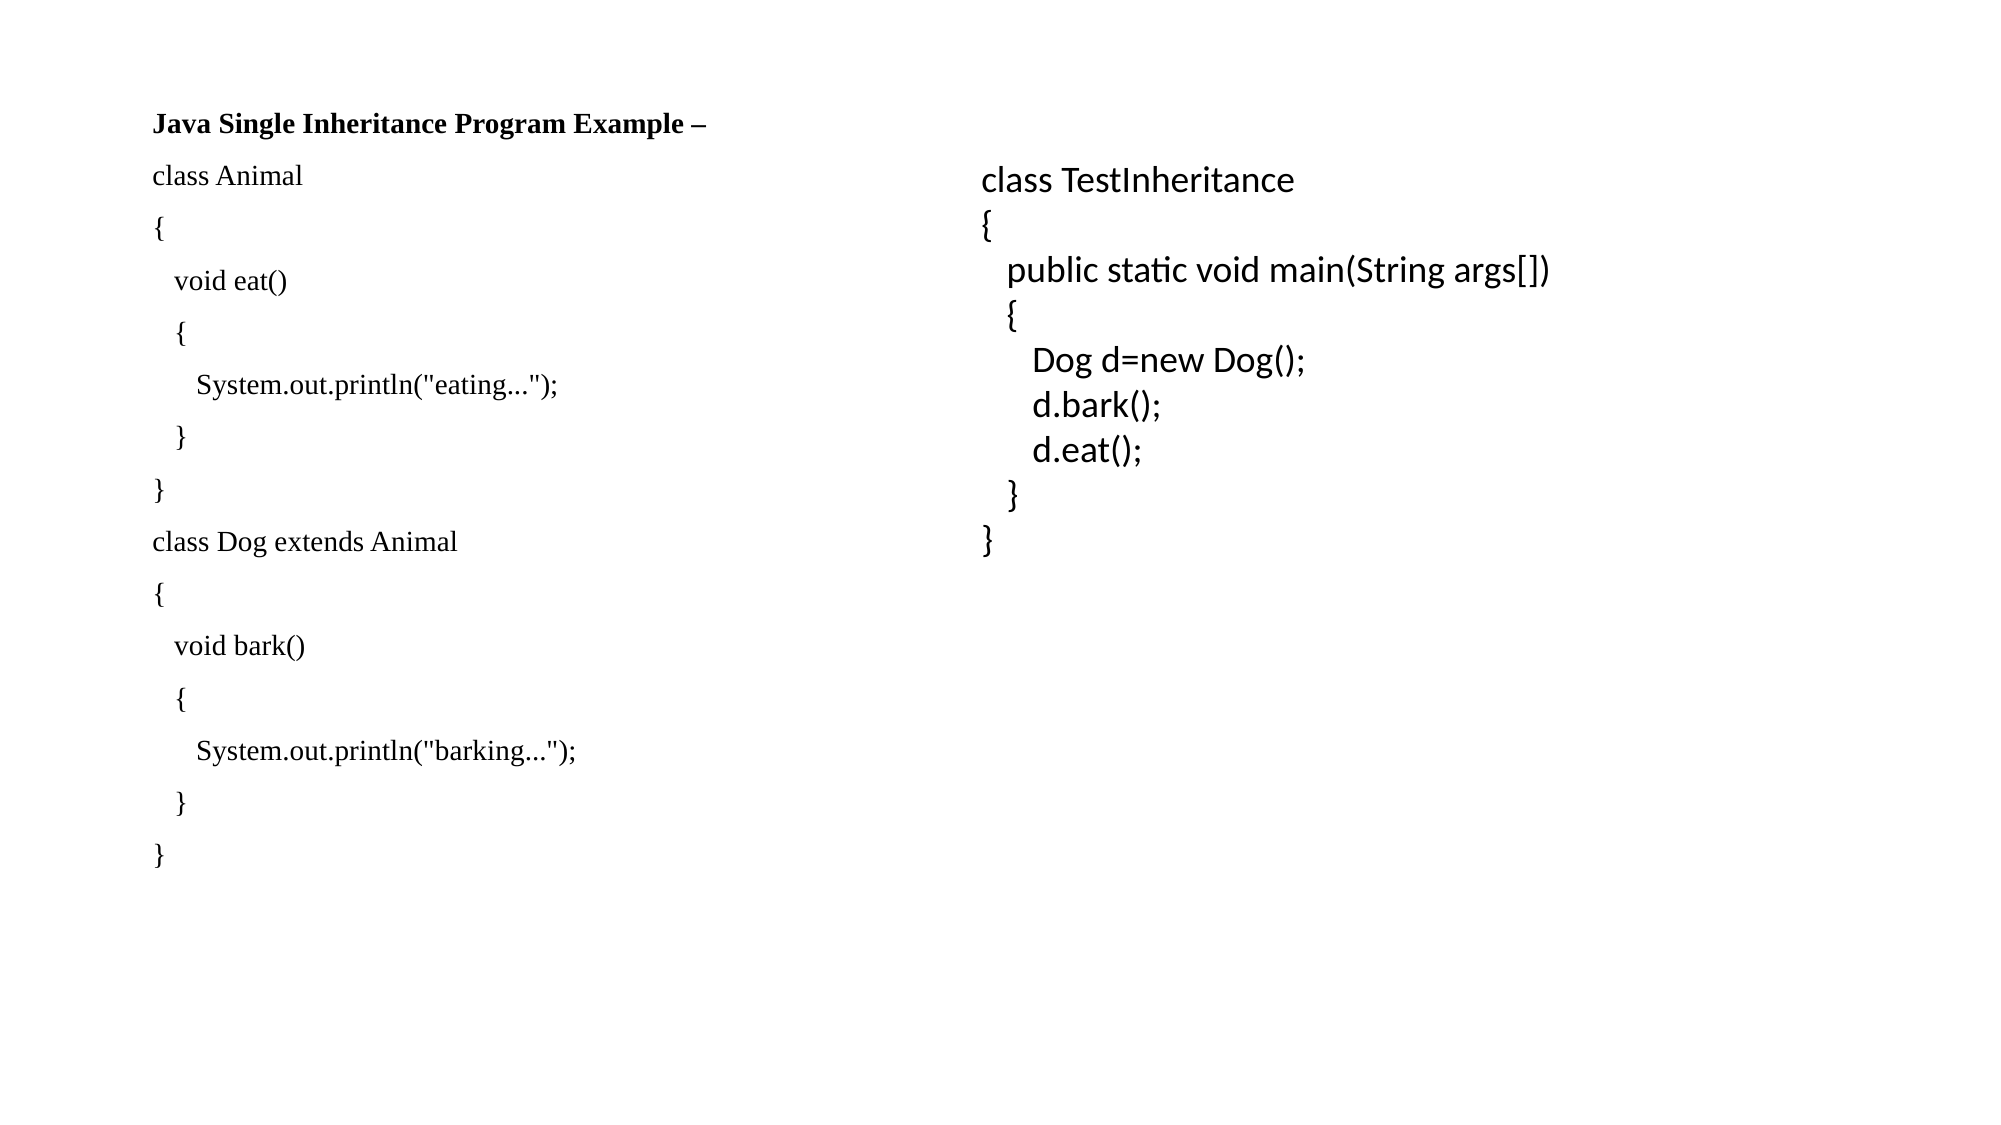

Java Single Inheritance Program Example –
class Animal
{
   void eat()
   {
      System.out.println("eating...");
   }
}
class Dog extends Animal
{
   void bark()
   {
      System.out.println("barking...");
   }
}
class TestInheritance
{
   public static void main(String args[])
   {
      Dog d=new Dog();
      d.bark();
      d.eat();
   }
}